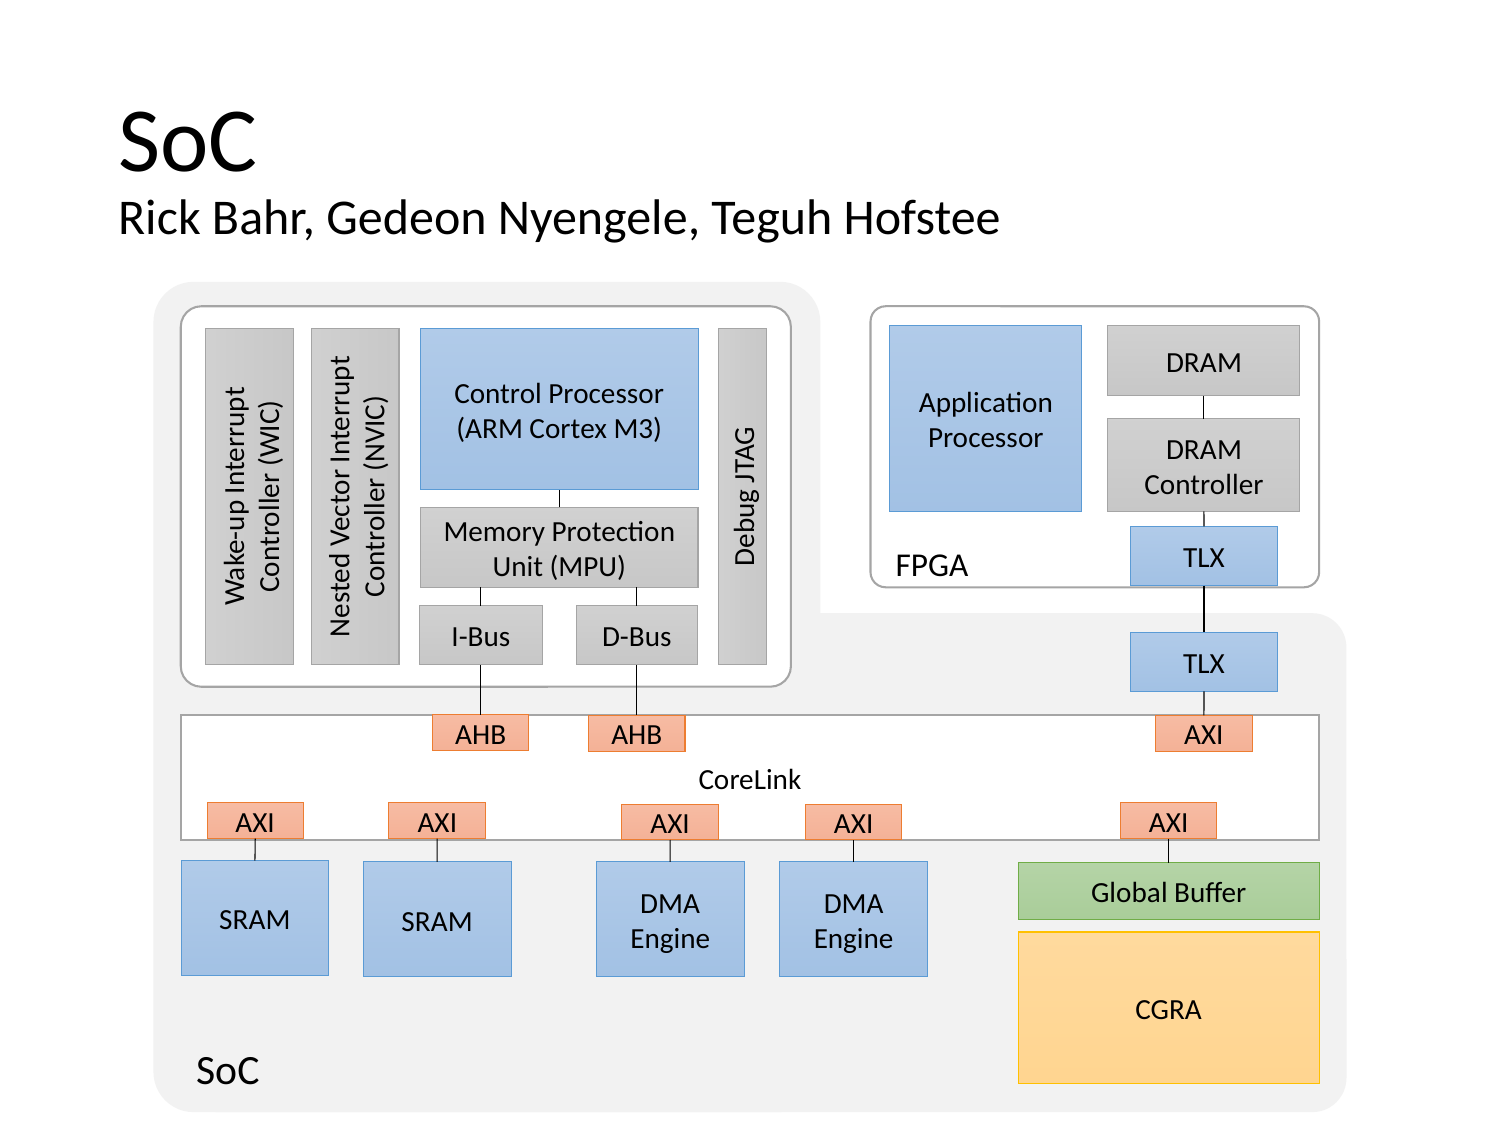

# SoC Rick Bahr, Gedeon Nyengele, Teguh Hofstee

Control Processor
(ARM Cortex M3)
Wake-up Interrupt Controller (WIC)
Nested Vector Interrupt Controller (NVIC)
Debug JTAG
Memory Protection Unit (MPU)
I-Bus
D-Bus

Application Processor
DRAM
DRAM Controller
TLX
FPGA

TLX
AHB
AHB
CoreLink
AXI
AXI
AXI
AXI
AXI
AXI
SRAM
SRAM
DMA Engine
DMA Engine
Global Buffer
CGRA
SoC